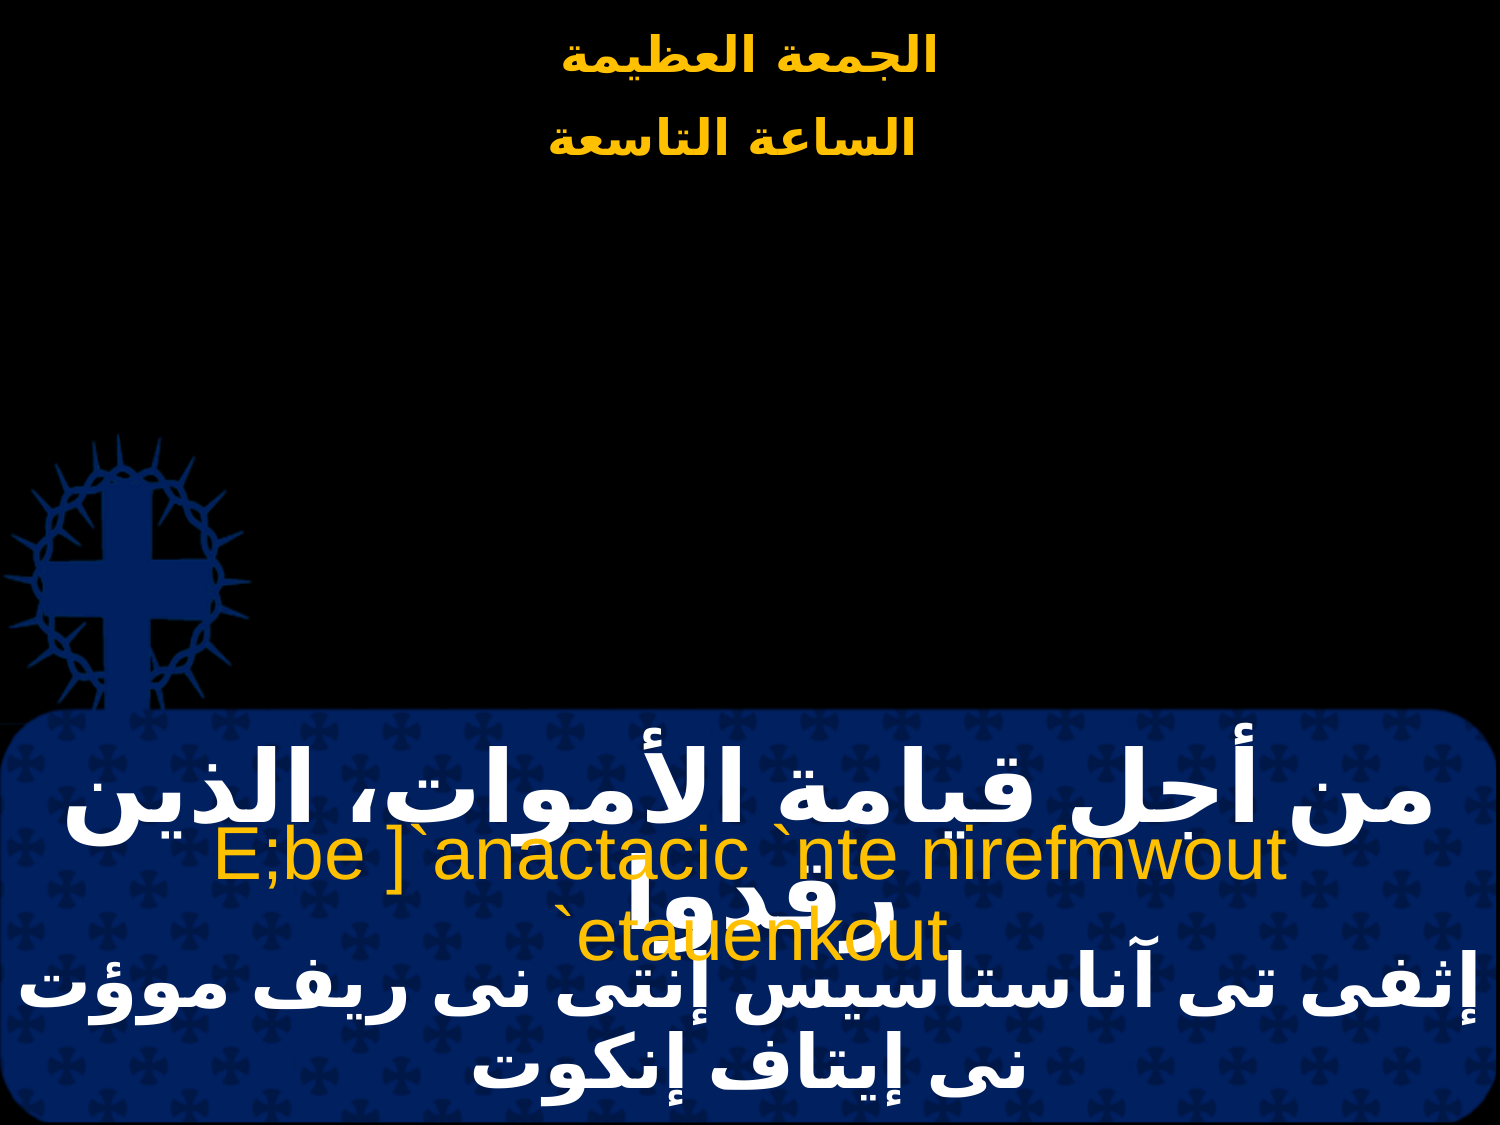

# من أجل قيامة الأموات، الذين رقدوا
E;be ]`anactacic `nte nirefmwout `etauenkout
إثفى تى آناستاسيس إنتى نى ريف موؤت نى إيتاف إنكوت